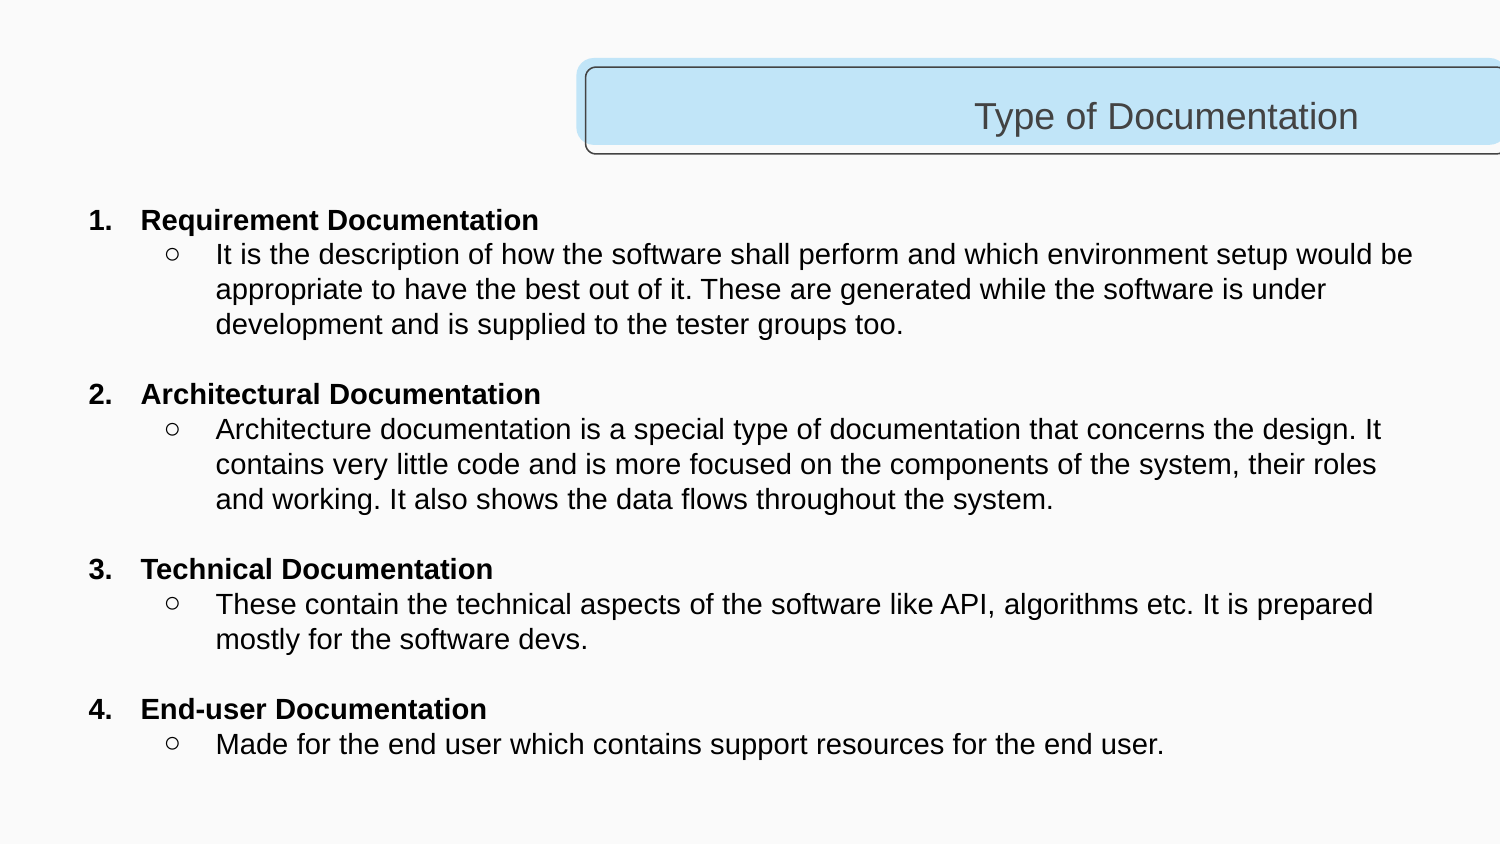

Type of Documentation
Requirement Documentation
It is the description of how the software shall perform and which environment setup would be appropriate to have the best out of it. These are generated while the software is under development and is supplied to the tester groups too.

Architectural Documentation
Architecture documentation is a special type of documentation that concerns the design. It contains very little code and is more focused on the components of the system, their roles and working. It also shows the data flows throughout the system.

Technical Documentation
These contain the technical aspects of the software like API, algorithms etc. It is prepared mostly for the software devs.

End-user Documentation
Made for the end user which contains support resources for the end user.